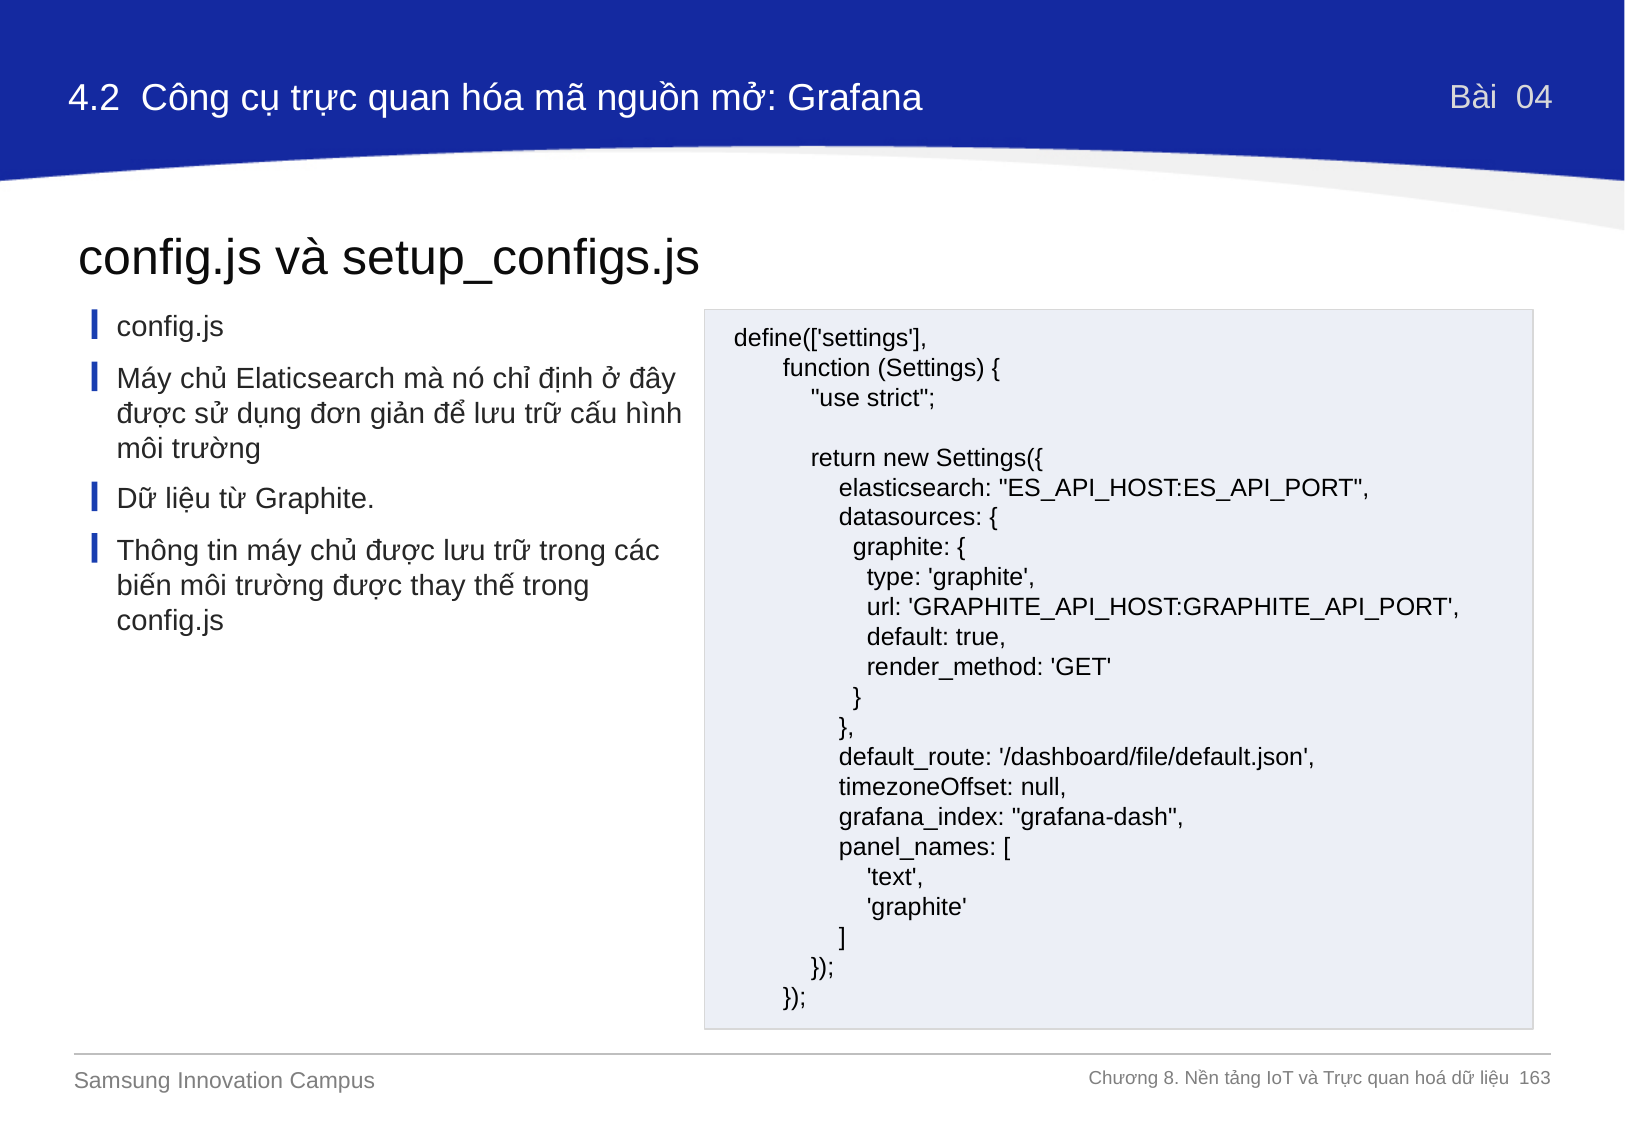

4.2  Công cụ trực quan hóa mã nguồn mở: Grafana
Bài  04
config.js và setup_configs.js
config.js

define(['settings'],
       function (Settings) {
           "use strict";

           return new Settings({
               elasticsearch: "ES_API_HOST:ES_API_PORT",
               datasources: {
                 graphite: {
                   type: 'graphite',
                   url: 'GRAPHITE_API_HOST:GRAPHITE_API_PORT',
                   default: true,
                   render_method: 'GET'
                 }
               },
               default_route: '/dashboard/file/default.json',
               timezoneOffset: null,
               grafana_index: "grafana-dash",
               panel_names: [
                   'text',
                   'graphite'
               ]
           });
       });
Máy chủ Elaticsearch mà nó chỉ định ở đây được sử dụng đơn giản để lưu trữ cấu hình môi trường

Dữ liệu từ Graphite.

Thông tin máy chủ được lưu trữ trong các biến môi trường được thay thế trong config.js